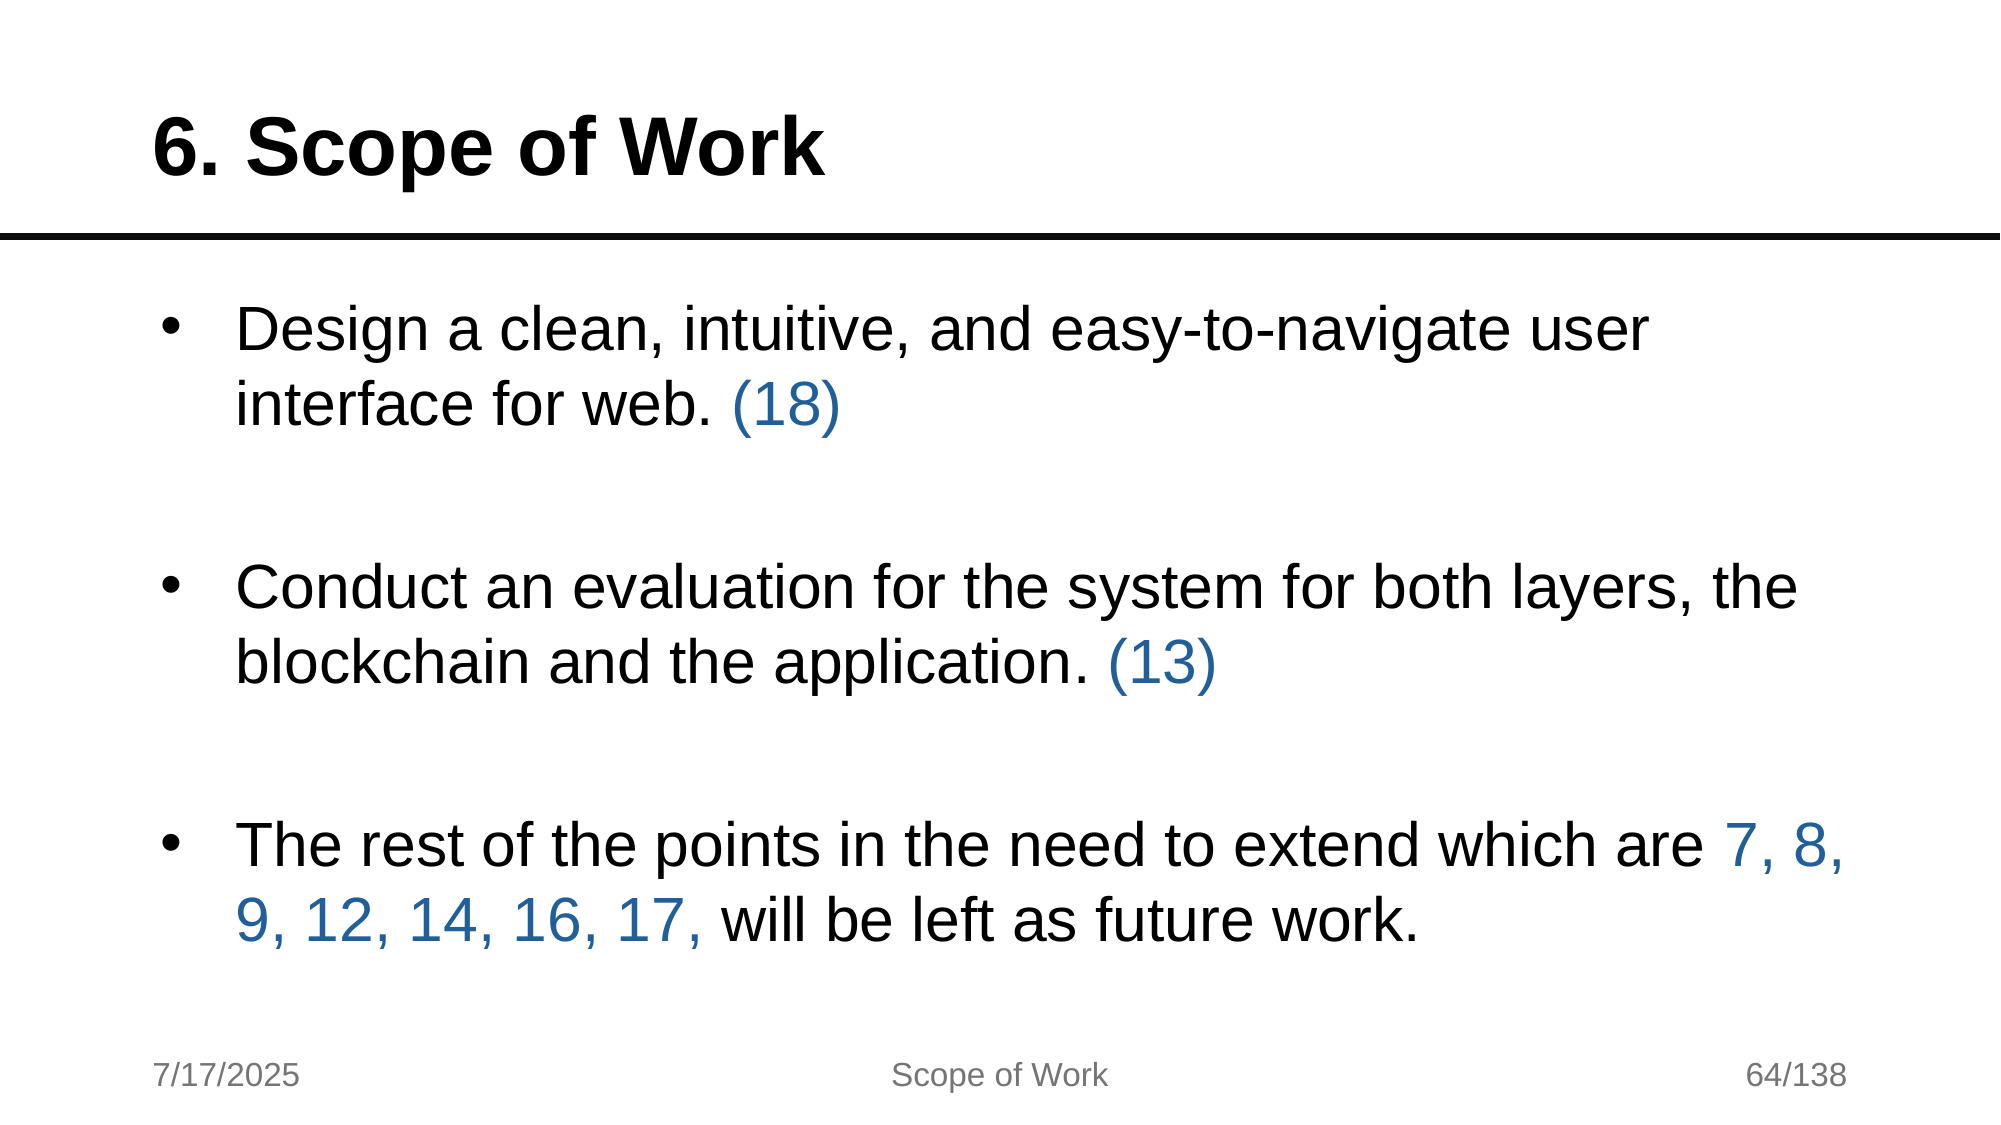

# 6. Scope of Work
Design a clean, intuitive, and easy-to-navigate user interface for web. (18)

Conduct an evaluation for the system for both layers, the blockchain and the application. (13)

The rest of the points in the need to extend which are 7, 8, 9, 12, 14, 16, 17, will be left as future work.

7/17/2025
Scope of Work
64/138